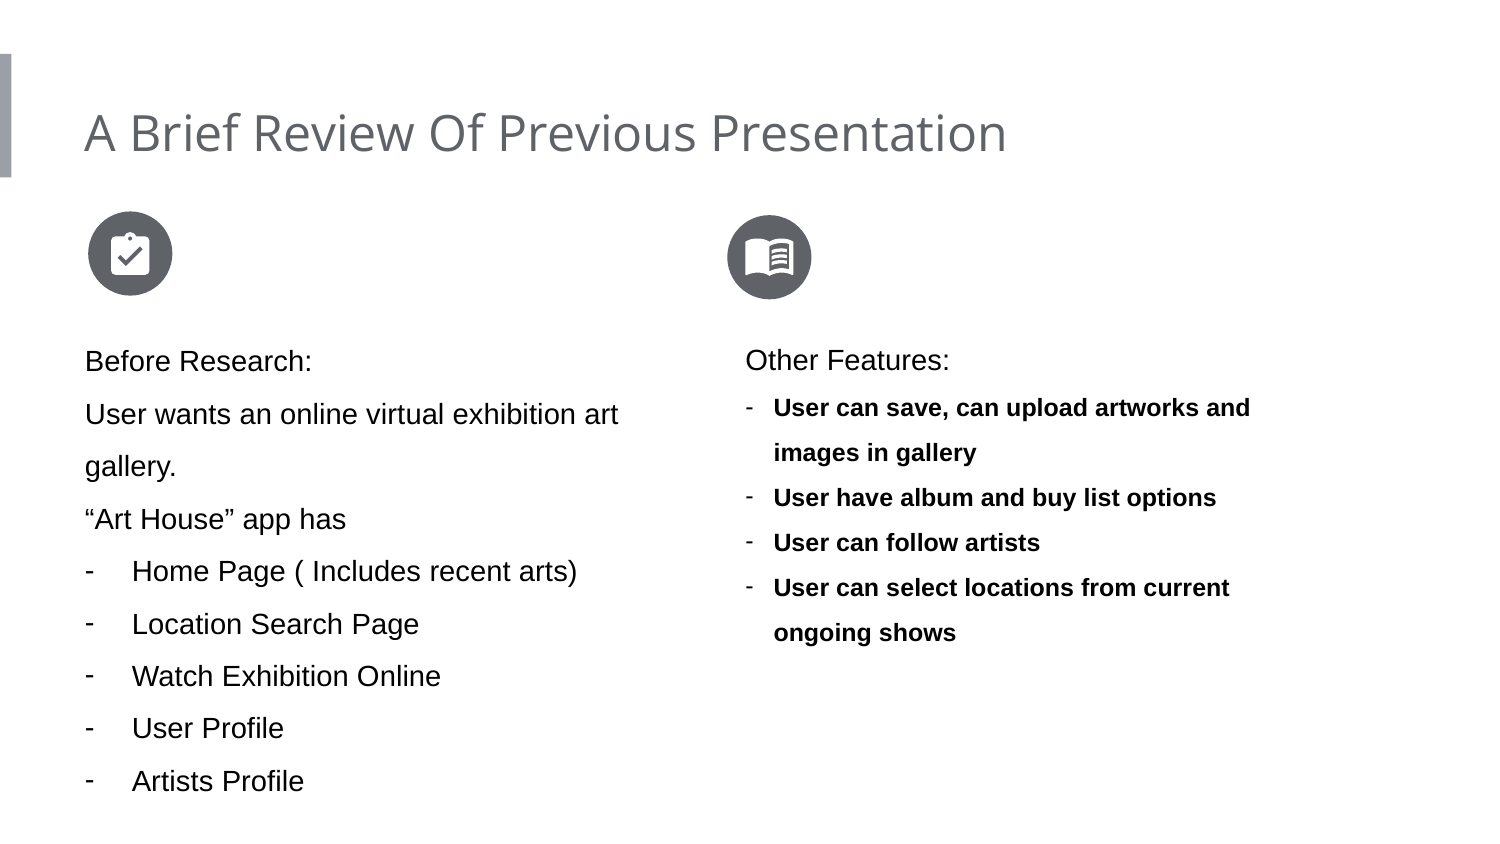

A Brief Review Of Previous Presentation

Other Features:
User can save, can upload artworks and  images in gallery
User have album and buy list options
User can follow artists
User can select locations from current ongoing shows
Before Research:
User wants an online virtual exhibition art gallery.
“Art House” app has
Home Page ( Includes recent arts)
Location Search Page
Watch Exhibition Online
User Profile
Artists Profile